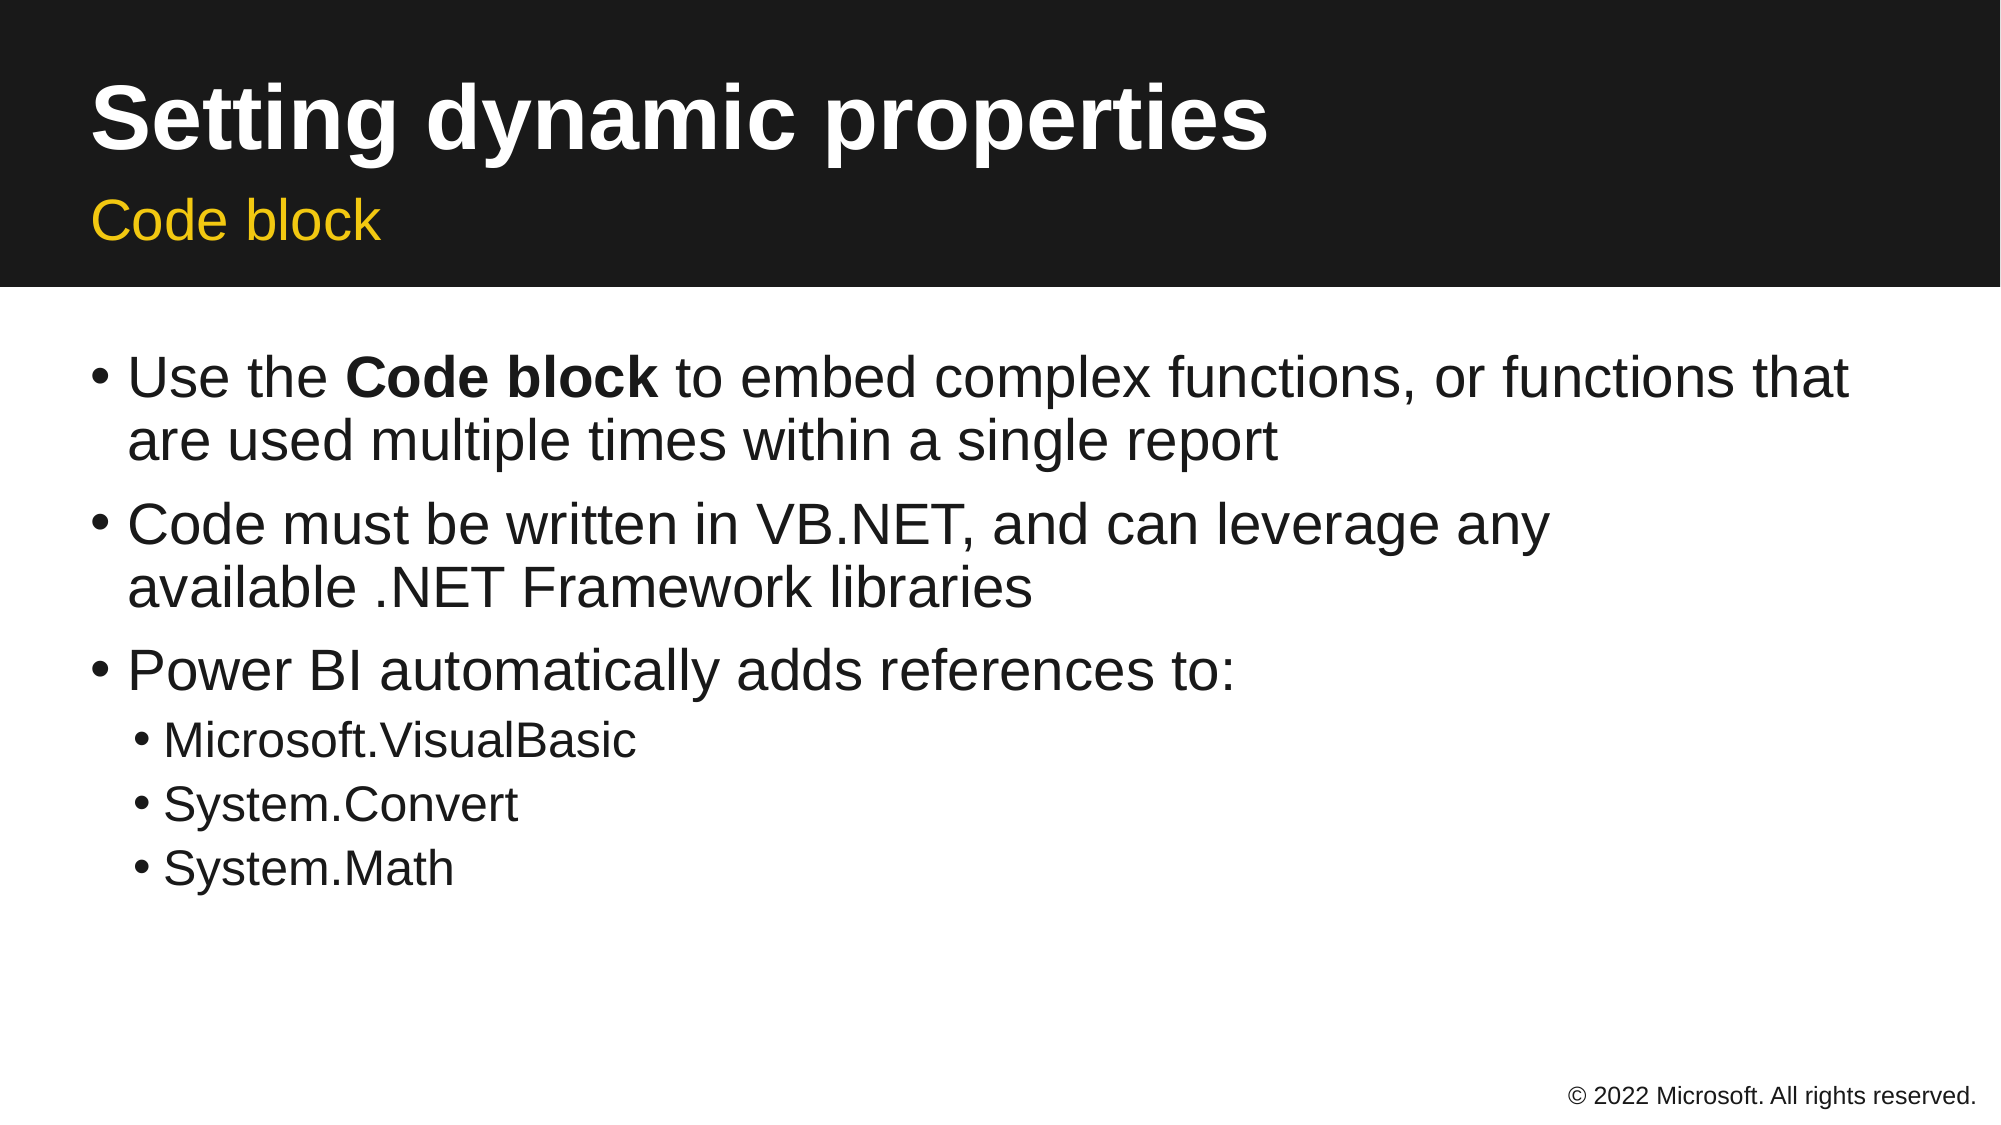

# Setting dynamic properties
Code block
Use the Code block to embed complex functions, or functions that are used multiple times within a single report
Code must be written in VB.NET, and can leverage any available .NET Framework libraries
Power BI automatically adds references to:
Microsoft.VisualBasic
System.Convert
System.Math

© 2022 Microsoft. All rights reserved.